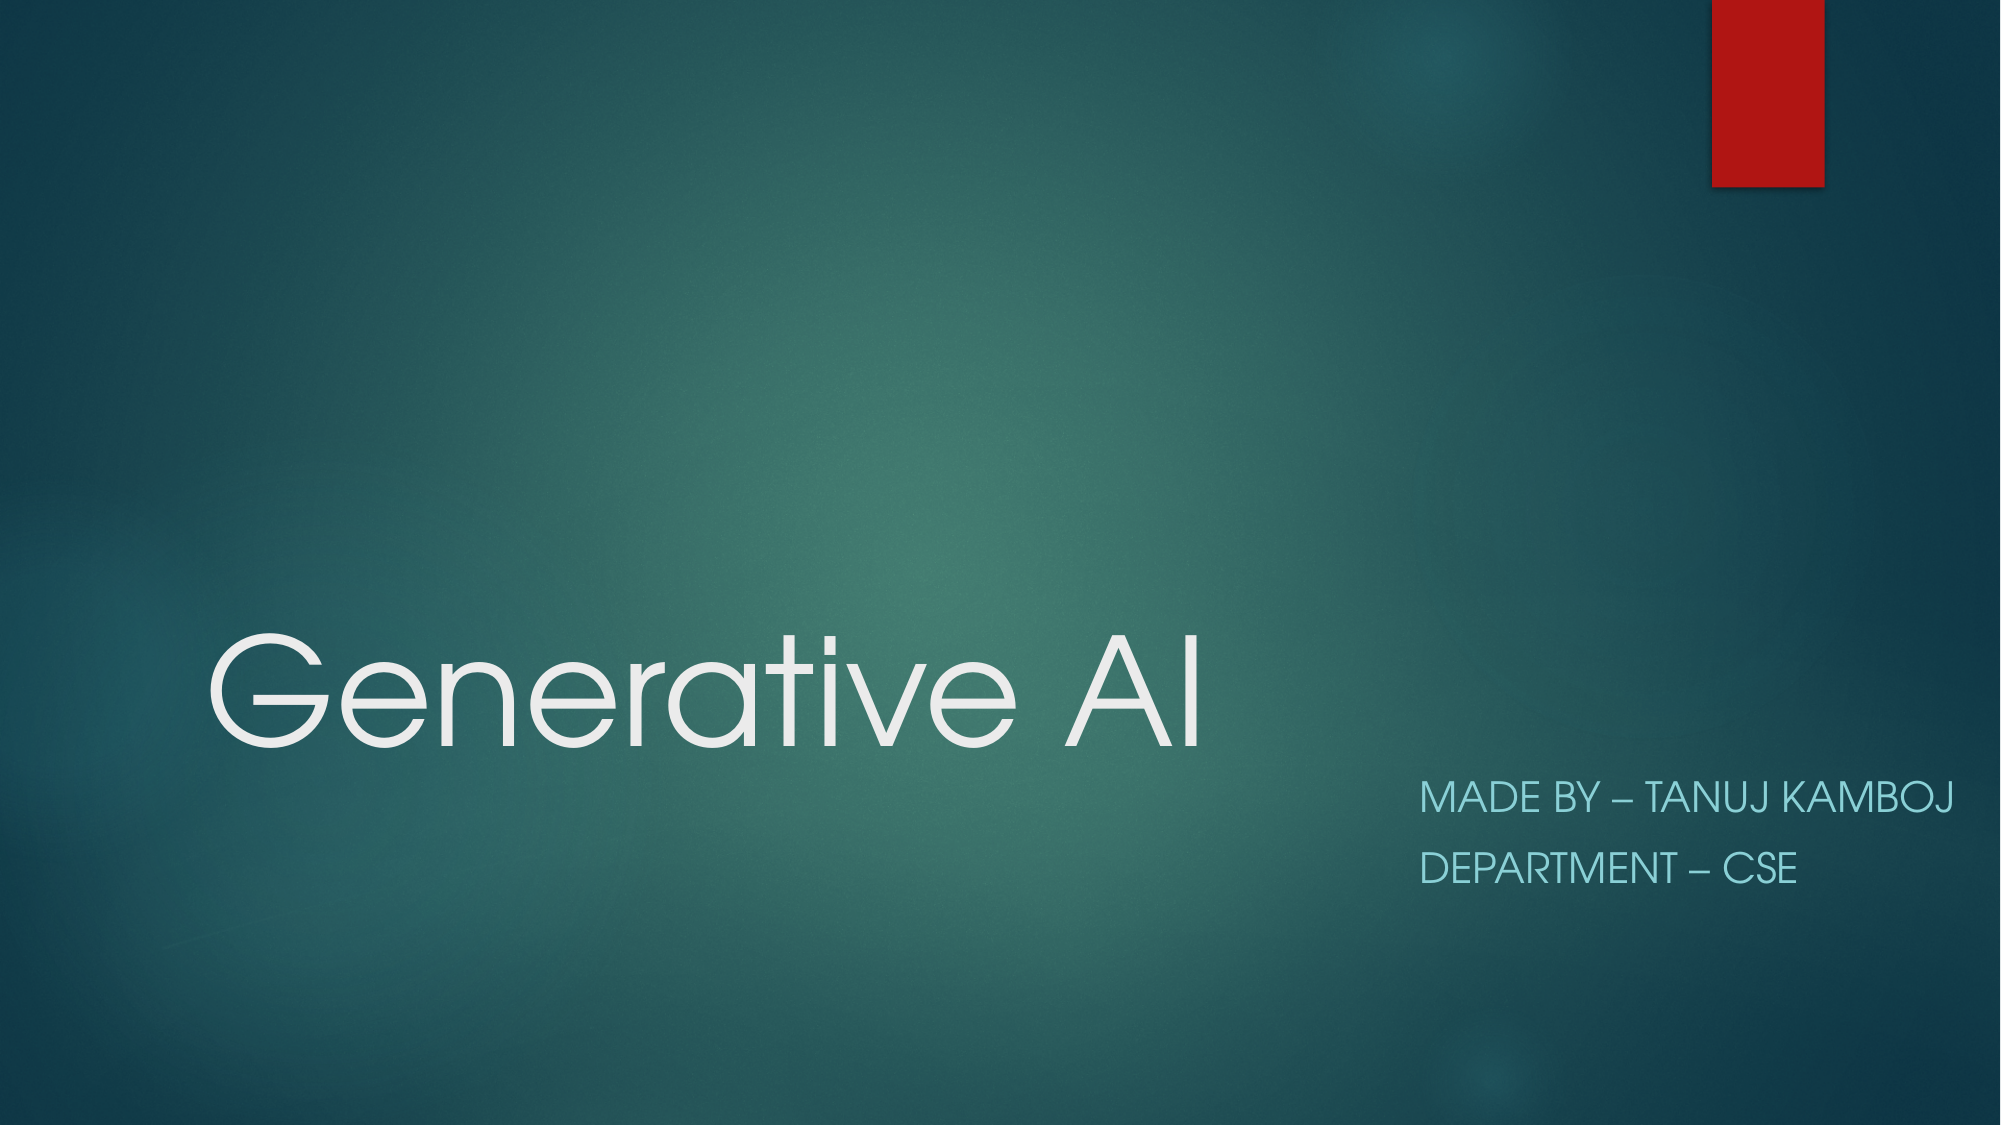

# Generative AI
            Made By – Tanuj Kamboj
            Department – Cse